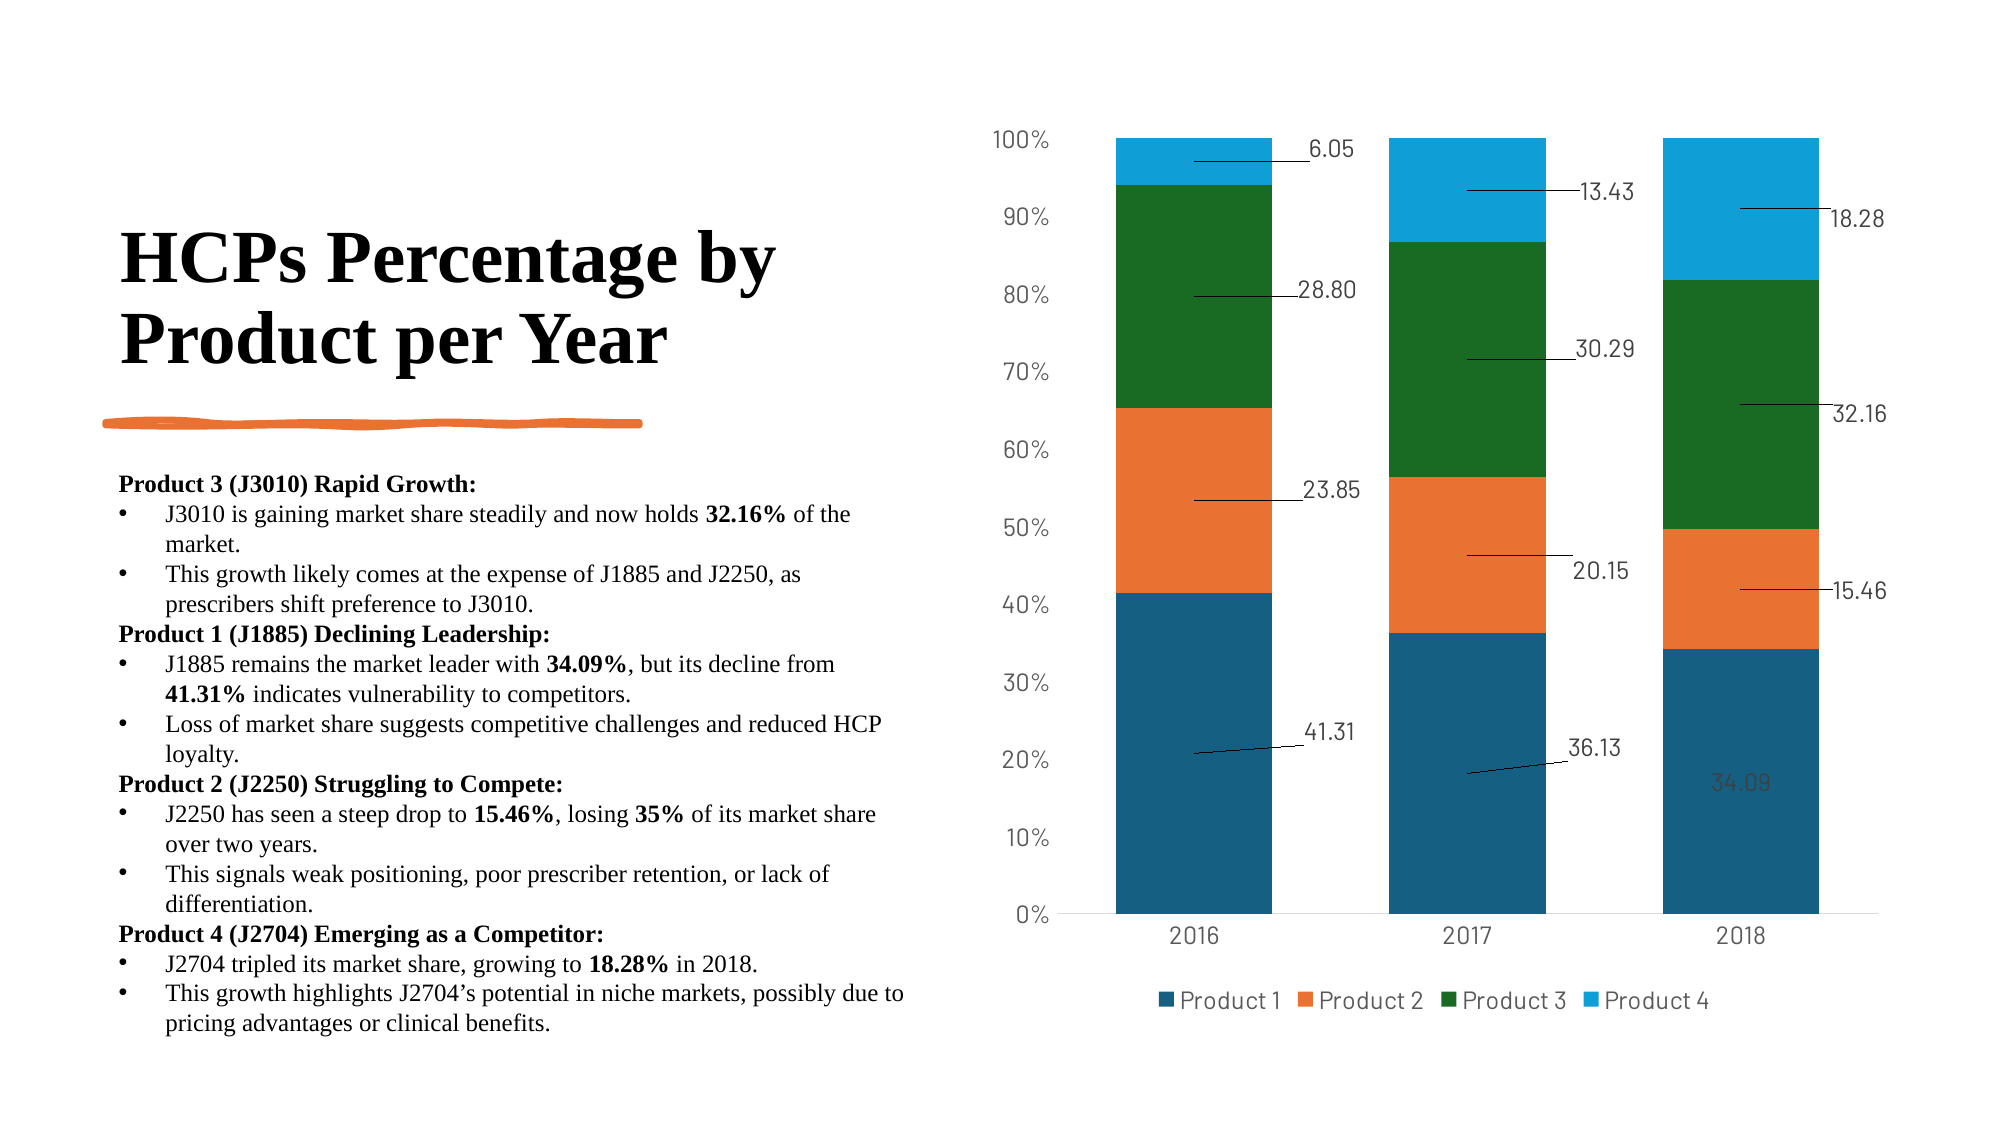

# HCPs Percentage by Product per Year

### Chart

| Category | Product 1 | Product 2 | Product 3 | Product 4 |
|---|---|---|---|---|
| 2016 | 41.3098236775818 | 23.8455079764903 | 28.7993282955499 | 6.04534005037783 |
| 2017 | 36.1313868613138 | 20.1459854014598 | 30.2919708029197 | 13.4306569343065 |
| 2018 | 34.0893470790378 | 15.4639175257731 | 32.1649484536082 | 18.2817869415807 |
Product 3 (J3010) Rapid Growth:
J3010 is gaining market share steadily and now holds 32.16% of the market.
This growth likely comes at the expense of J1885 and J2250, as prescribers shift preference to J3010.
Product 1 (J1885) Declining Leadership:
J1885 remains the market leader with 34.09%, but its decline from 41.31% indicates vulnerability to competitors.
Loss of market share suggests competitive challenges and reduced HCP loyalty.
Product 2 (J2250) Struggling to Compete:
J2250 has seen a steep drop to 15.46%, losing 35% of its market share over two years.
This signals weak positioning, poor prescriber retention, or lack of differentiation.
Product 4 (J2704) Emerging as a Competitor:
J2704 tripled its market share, growing to 18.28% in 2018.
This growth highlights J2704’s potential in niche markets, possibly due to pricing advantages or clinical benefits.